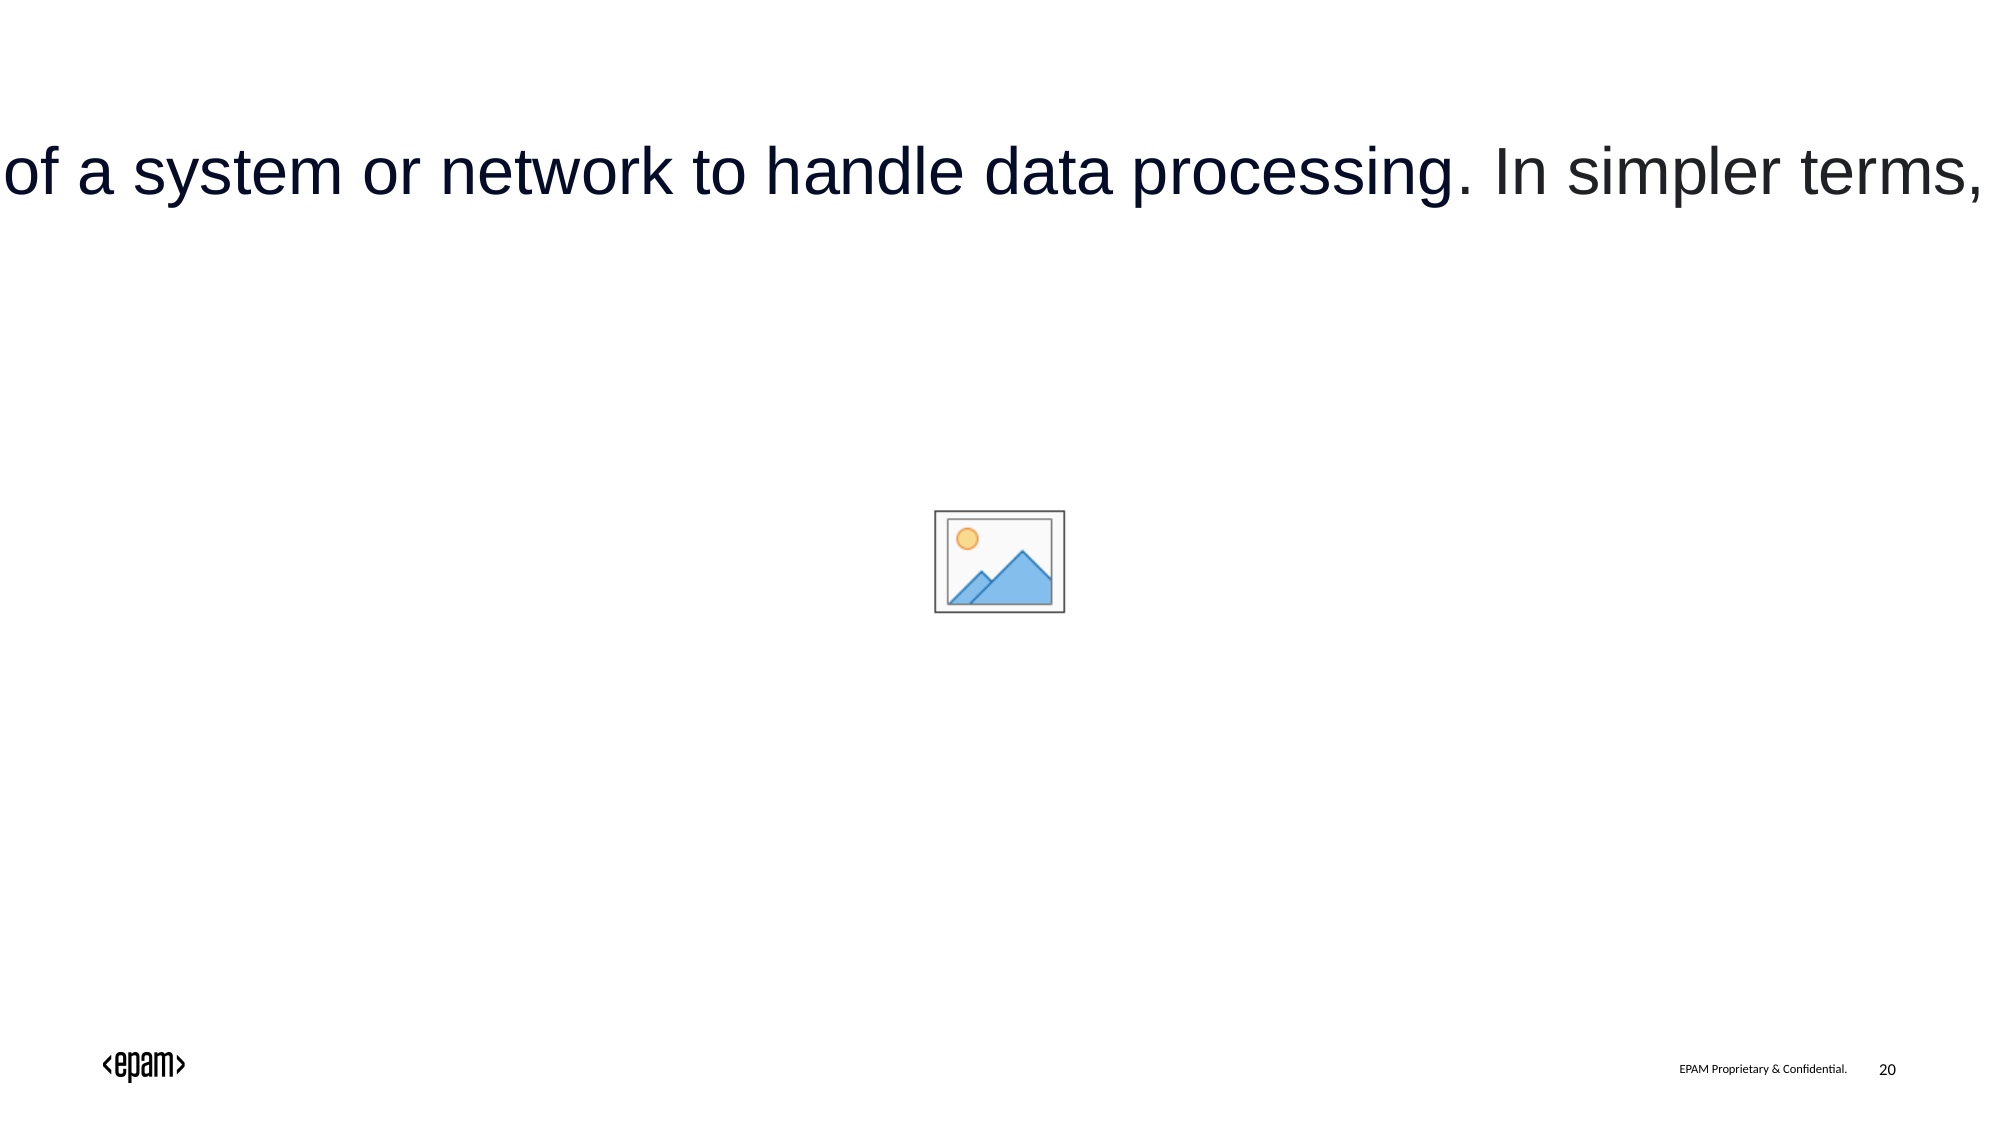

What is Throughput?

When it comes to performance testing throughput, it's about measuring the capacity of a system or network to handle data processing. In simpler terms, throughput is the number of transactions a system can handle in a given time period